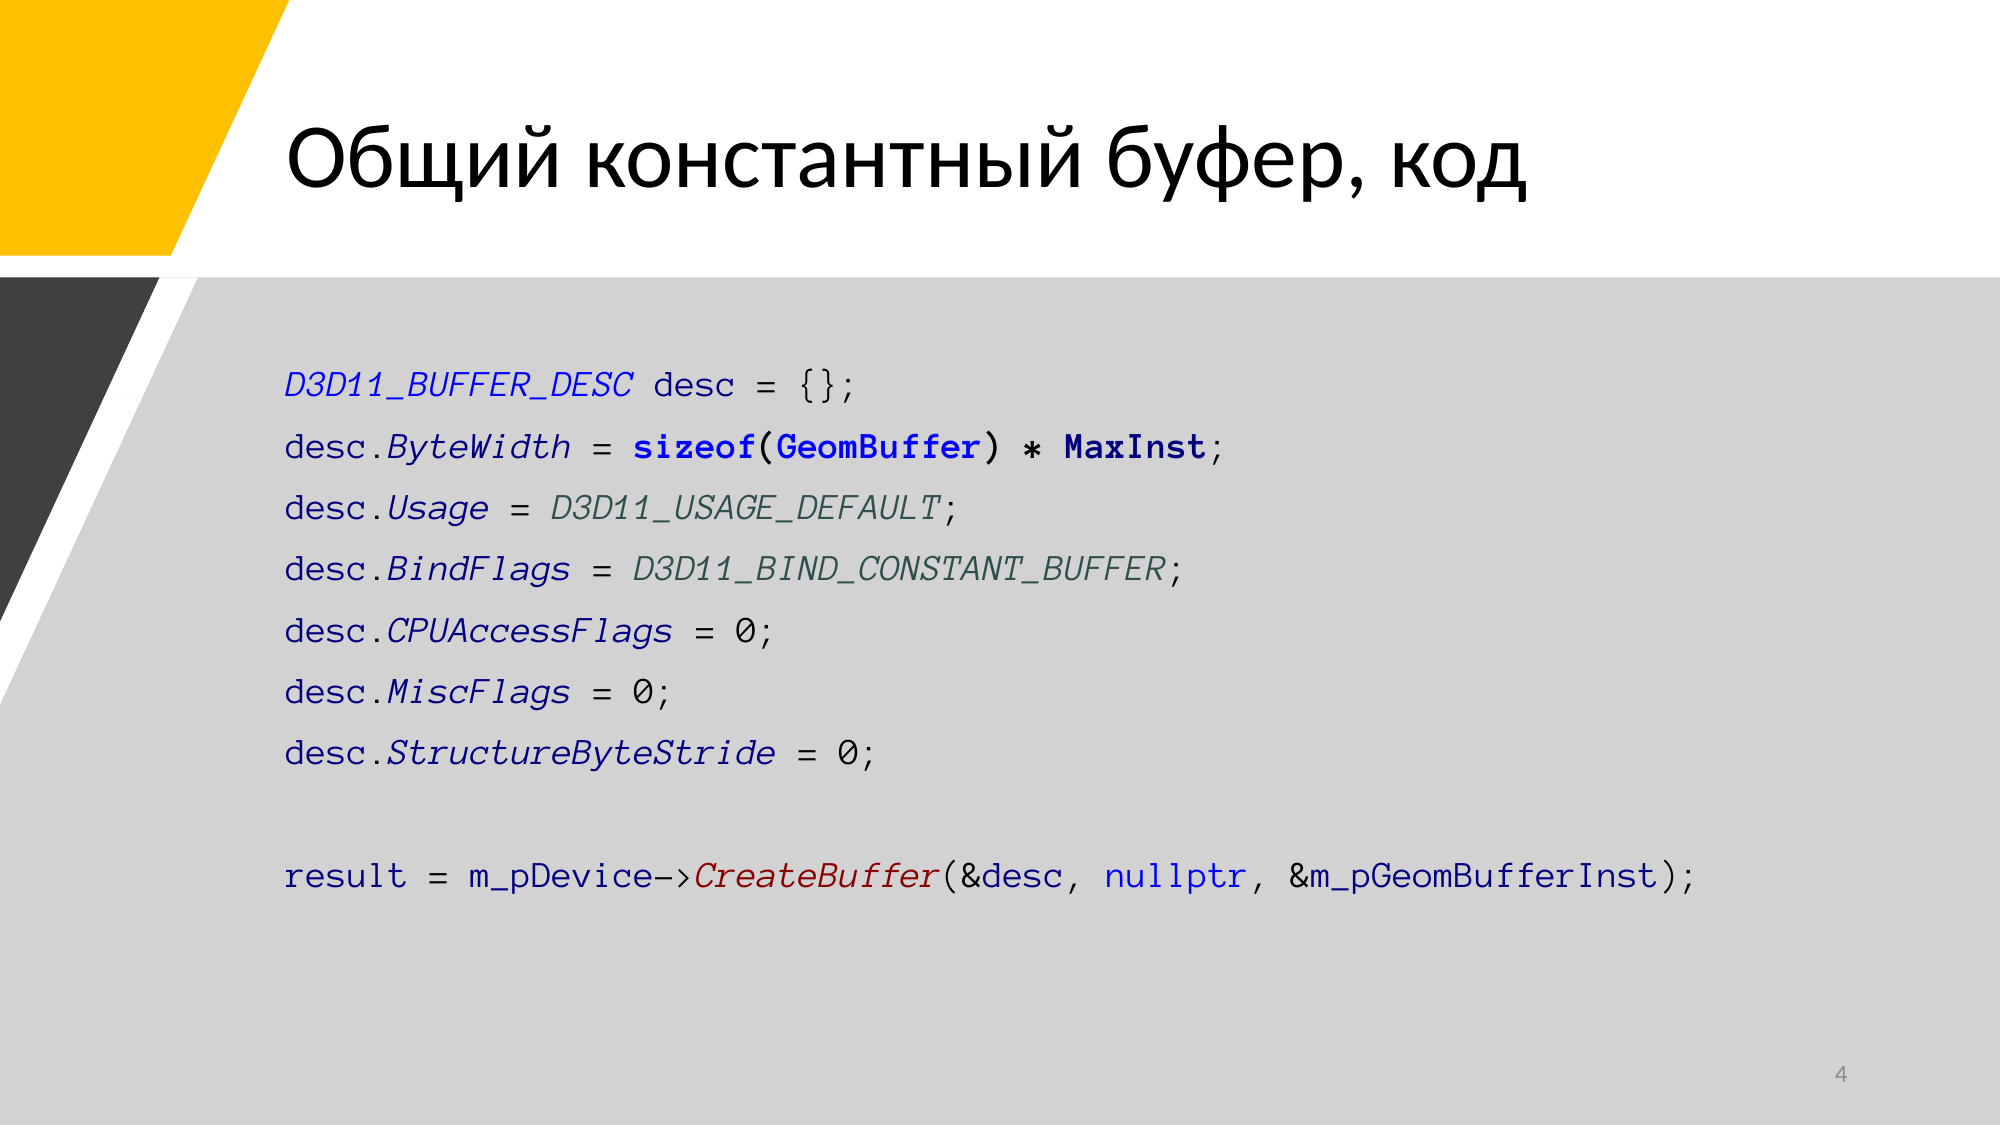

# Общий константный буфер, код

D3D11_BUFFER_DESC desc = {};
desc.ByteWidth = sizeof(GeomBuffer) * MaxInst;
desc.Usage = D3D11_USAGE_DEFAULT;
desc.BindFlags = D3D11_BIND_CONSTANT_BUFFER;
desc.CPUAccessFlags = 0;
desc.MiscFlags = 0;
desc.StructureByteStride = 0;

result = m_pDevice->CreateBuffer(&desc, nullptr, &m_pGeomBufferInst);
4